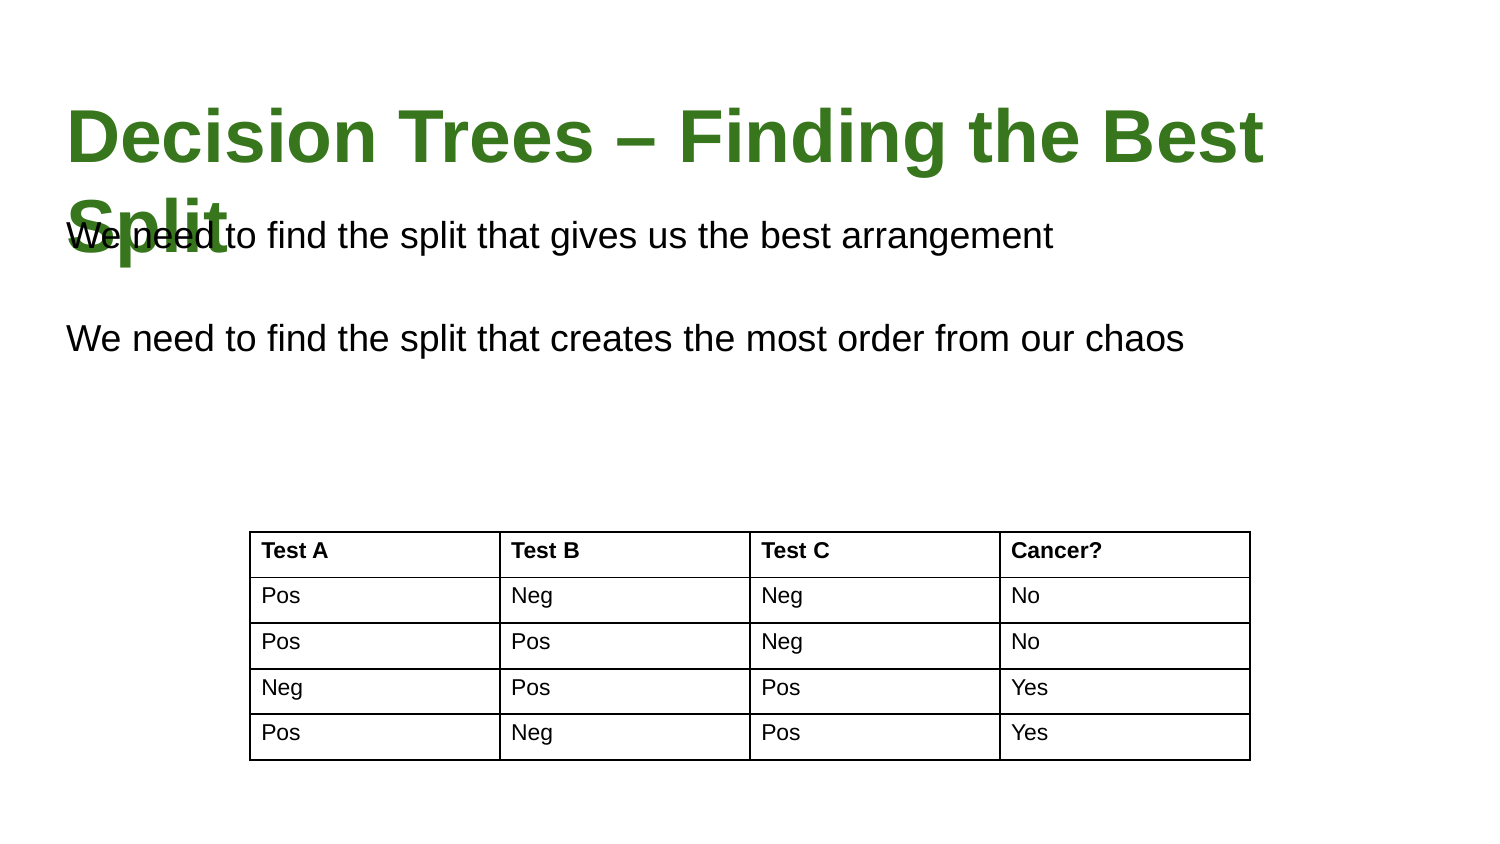

# Decision Trees – Finding the Best Split
We need to find the split that gives us the best arrangement

We need to find the split that creates the most order from our chaos
| Test A | Test B | Test C | Cancer? |
| --- | --- | --- | --- |
| Pos | Neg | Neg | No |
| Pos | Pos | Neg | No |
| Neg | Pos | Pos | Yes |
| Pos | Neg | Pos | Yes |